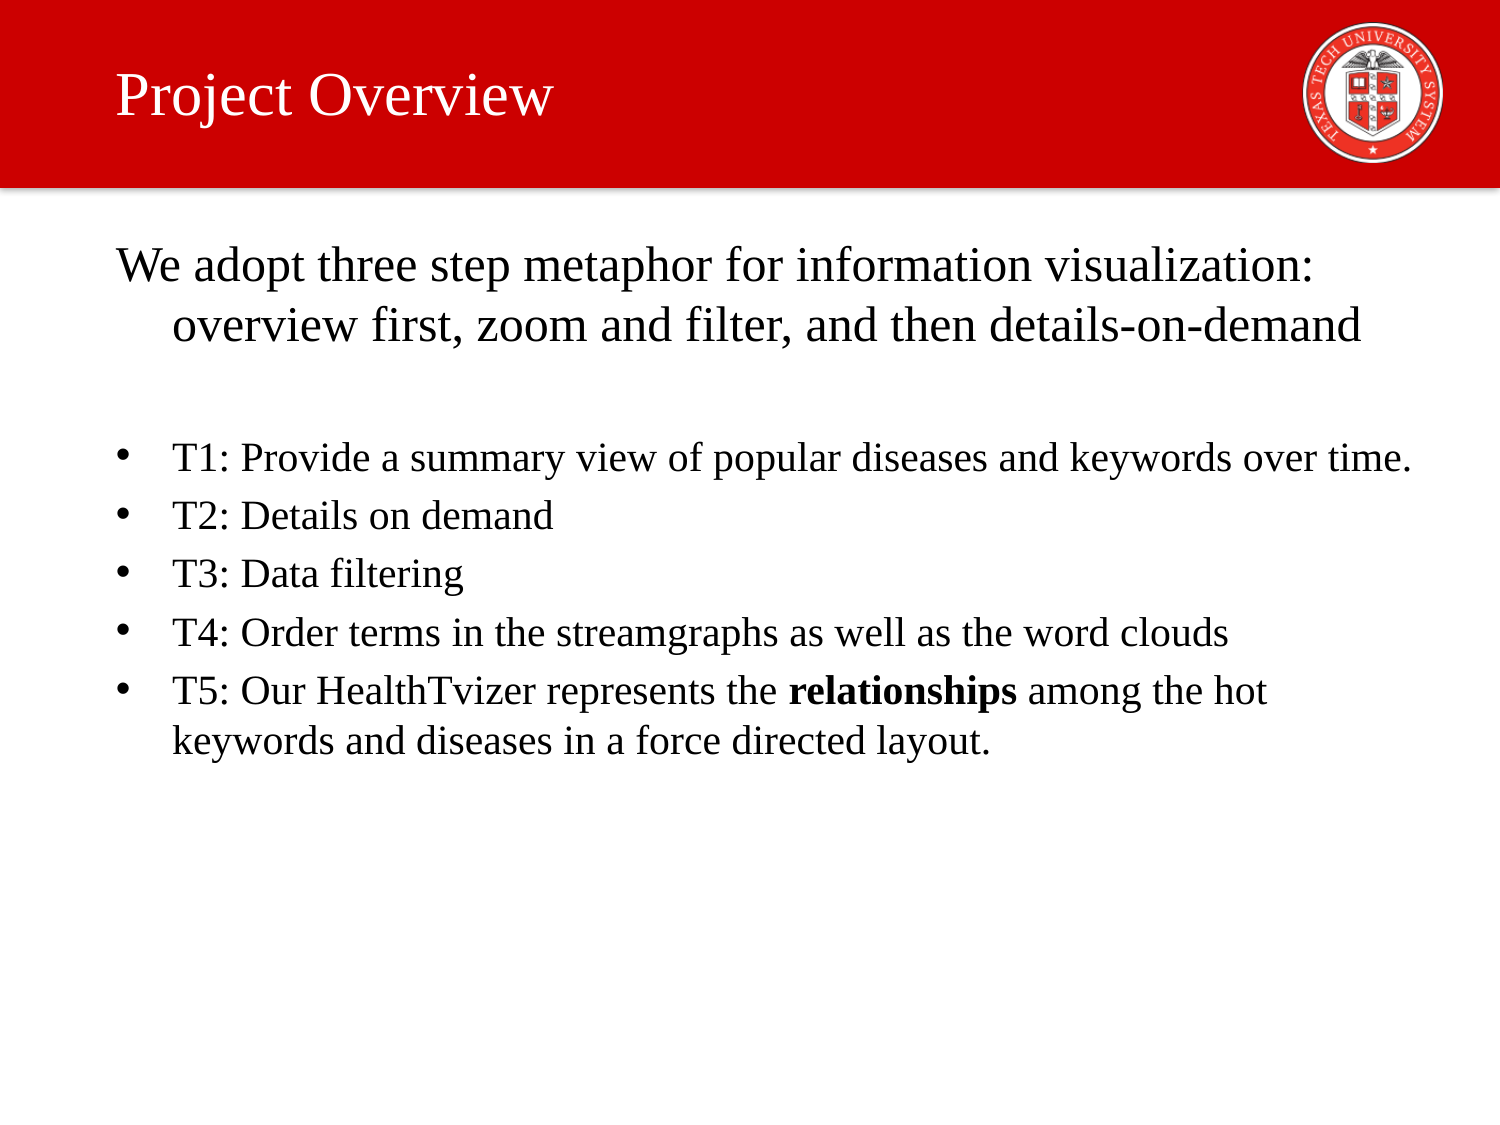

Project Overview
We adopt three step metaphor for information visualization: overview first, zoom and filter, and then details-on-demand

T1: Provide a summary view of popular diseases and keywords over time.
T2: Details on demand
T3: Data filtering
T4: Order terms in the streamgraphs as well as the word clouds
T5: Our HealthTvizer represents the relationships among the hot keywords and diseases in a force directed layout.